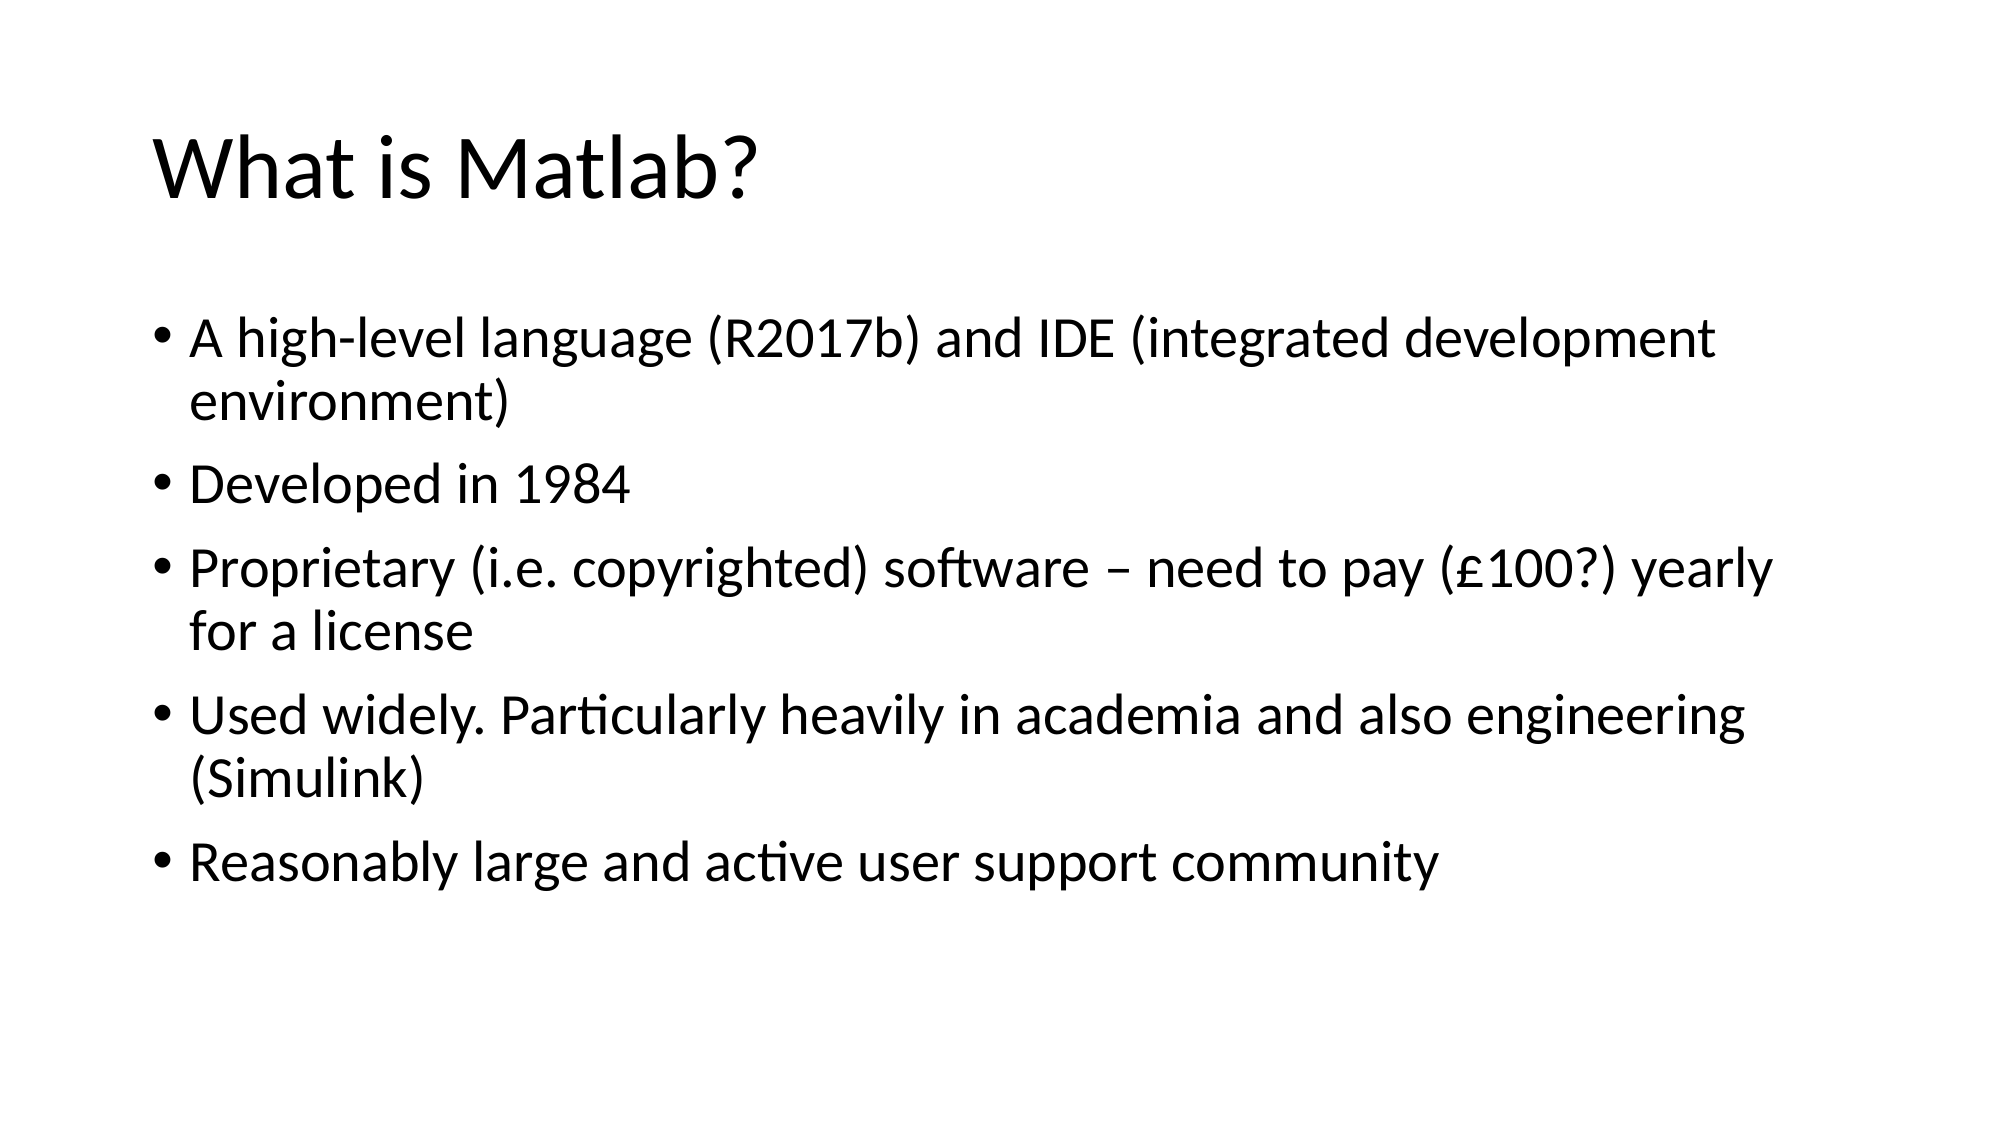

# What is Matlab?
A high-level language (R2017b) and IDE (integrated development environment)
Developed in 1984
Proprietary (i.e. copyrighted) software – need to pay (£100?) yearly for a license
Used widely. Particularly heavily in academia and also engineering (Simulink)
Reasonably large and active user support community